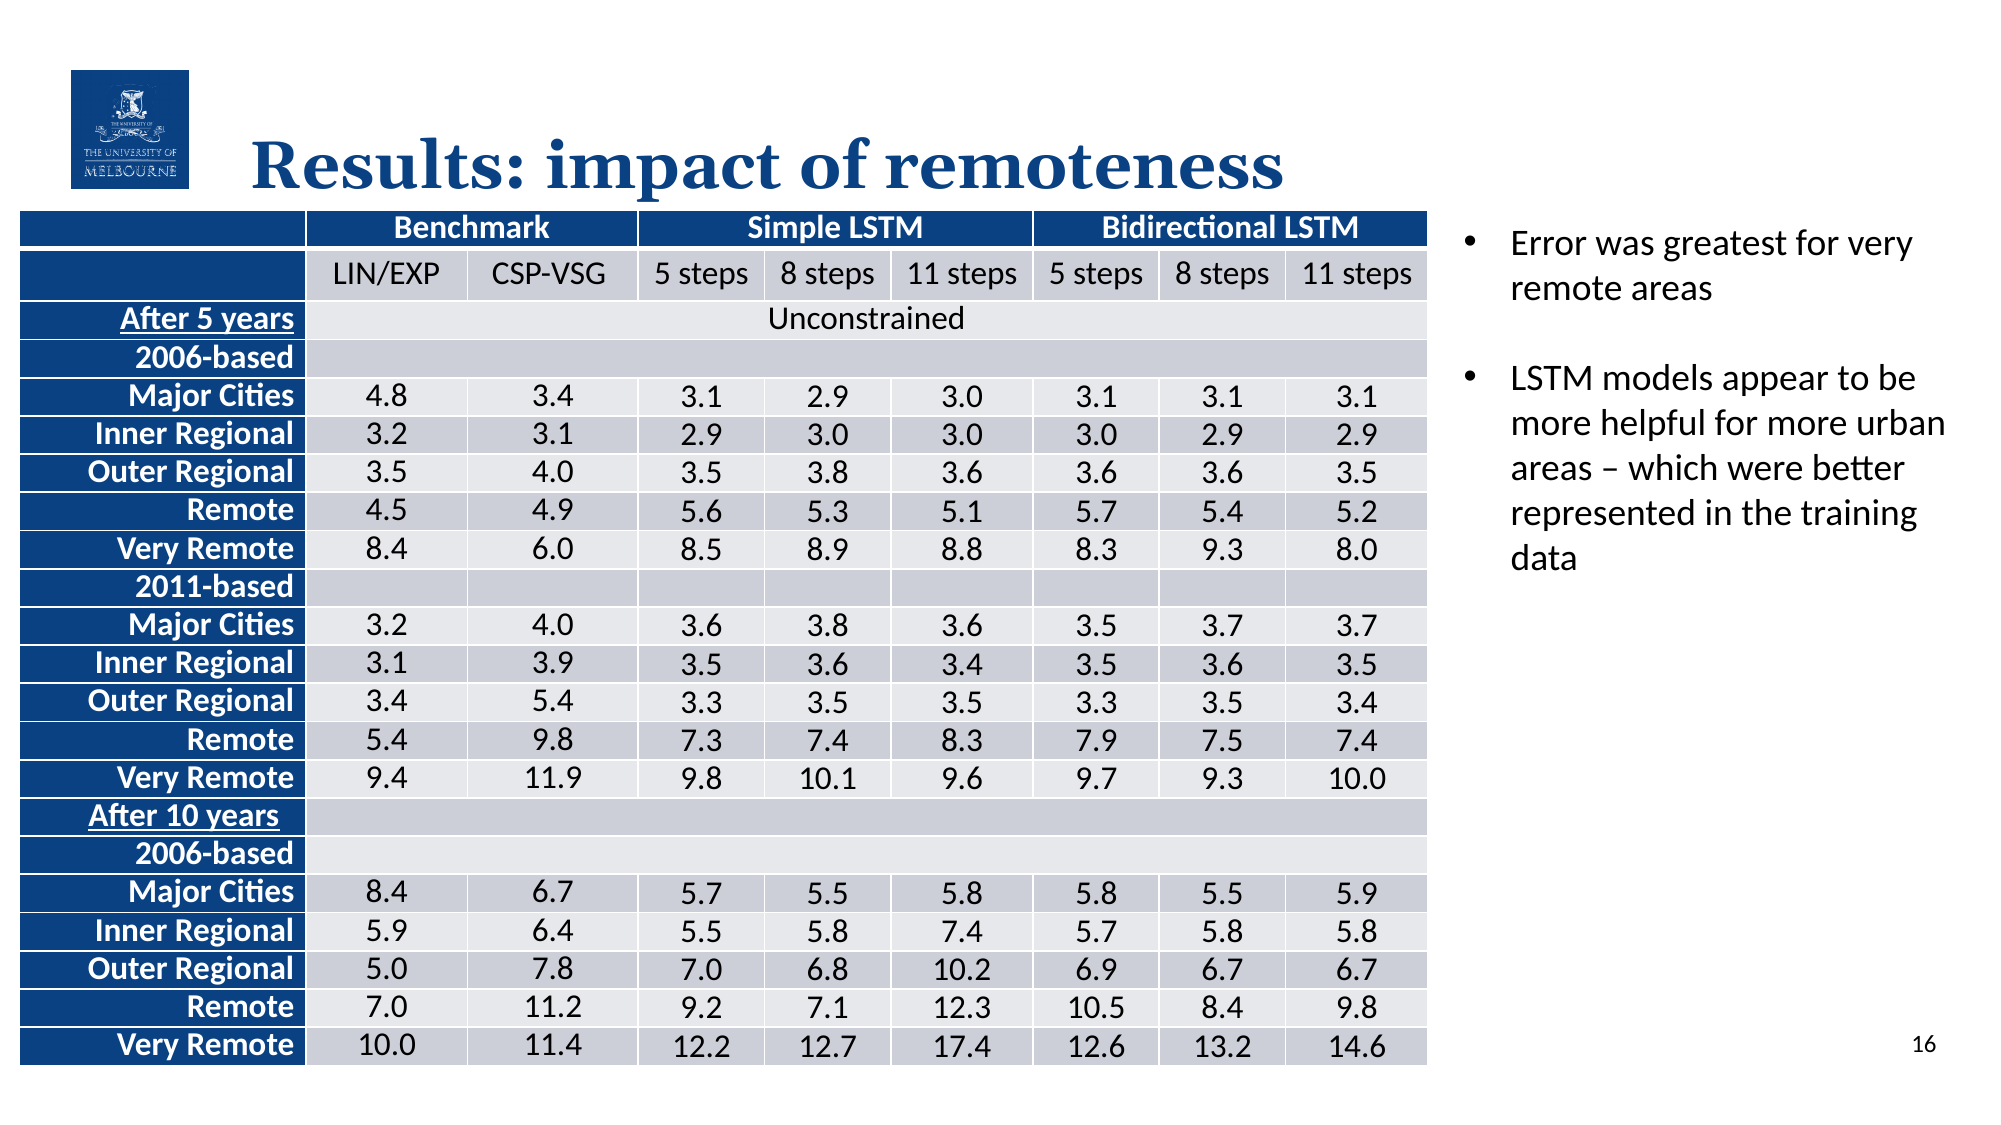

# Results: impact of remoteness
|  | Benchmark |  | Simple LSTM |  |  | Bidirectional LSTM |  |  |
| --- | --- | --- | --- | --- | --- | --- | --- | --- |
|  | LIN/EXP | CSP-VSG | 5 steps | 8 steps | 11 steps | 5 steps | 8 steps | 11 steps |
| After 5 years | Unconstrained |  |  |  |  |  |  |  |
| 2006-based |  |  |  |  |  |  |  |  |
| Major Cities | 4.8 | 3.4 | 3.1 | 2.9 | 3.0 | 3.1 | 3.1 | 3.1 |
| Inner Regional | 3.2 | 3.1 | 2.9 | 3.0 | 3.0 | 3.0 | 2.9 | 2.9 |
| Outer Regional | 3.5 | 4.0 | 3.5 | 3.8 | 3.6 | 3.6 | 3.6 | 3.5 |
| Remote | 4.5 | 4.9 | 5.6 | 5.3 | 5.1 | 5.7 | 5.4 | 5.2 |
| Very Remote | 8.4 | 6.0 | 8.5 | 8.9 | 8.8 | 8.3 | 9.3 | 8.0 |
| 2011-based |  |  |  |  |  |  |  |  |
| Major Cities | 3.2 | 4.0 | 3.6 | 3.8 | 3.6 | 3.5 | 3.7 | 3.7 |
| Inner Regional | 3.1 | 3.9 | 3.5 | 3.6 | 3.4 | 3.5 | 3.6 | 3.5 |
| Outer Regional | 3.4 | 5.4 | 3.3 | 3.5 | 3.5 | 3.3 | 3.5 | 3.4 |
| Remote | 5.4 | 9.8 | 7.3 | 7.4 | 8.3 | 7.9 | 7.5 | 7.4 |
| Very Remote | 9.4 | 11.9 | 9.8 | 10.1 | 9.6 | 9.7 | 9.3 | 10.0 |
| After 10 years |  |  |  |  |  |  |  |  |
| 2006-based |  |  |  |  |  |  |  |  |
| Major Cities | 8.4 | 6.7 | 5.7 | 5.5 | 5.8 | 5.8 | 5.5 | 5.9 |
| Inner Regional | 5.9 | 6.4 | 5.5 | 5.8 | 7.4 | 5.7 | 5.8 | 5.8 |
| Outer Regional | 5.0 | 7.8 | 7.0 | 6.8 | 10.2 | 6.9 | 6.7 | 6.7 |
| Remote | 7.0 | 11.2 | 9.2 | 7.1 | 12.3 | 10.5 | 8.4 | 9.8 |
| Very Remote | 10.0 | 11.4 | 12.2 | 12.7 | 17.4 | 12.6 | 13.2 | 14.6 |
Error was greatest for very remote areas

LSTM models appear to be more helpful for more urban areas – which were better represented in the training data

16